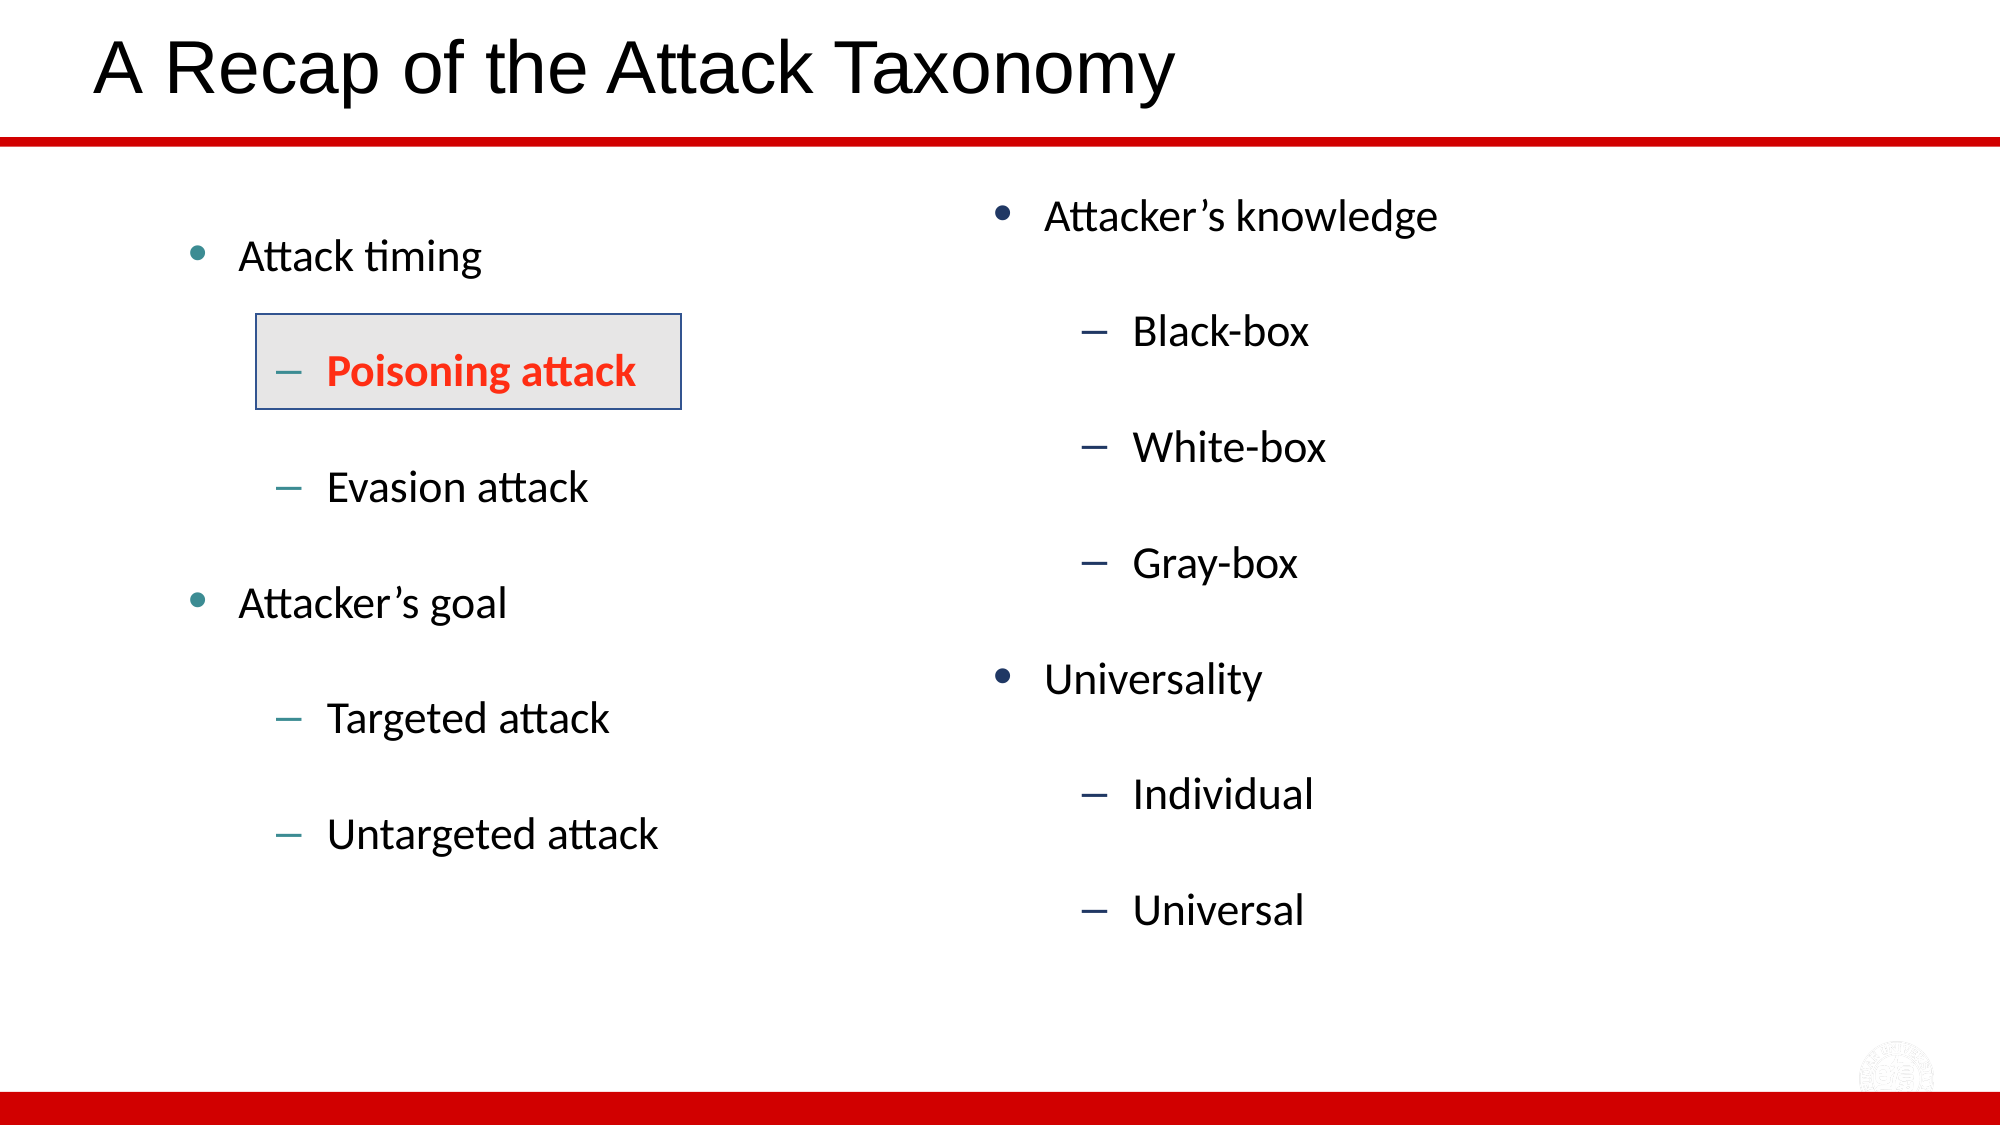

# A Recap of the Attack Taxonomy
Attacker’s knowledge
Black-box
White-box
Gray-box
Universality
Individual
Universal

Attack timing
Poisoning attack
Evasion attack
Attacker’s goal
Targeted attack
Untargeted attack